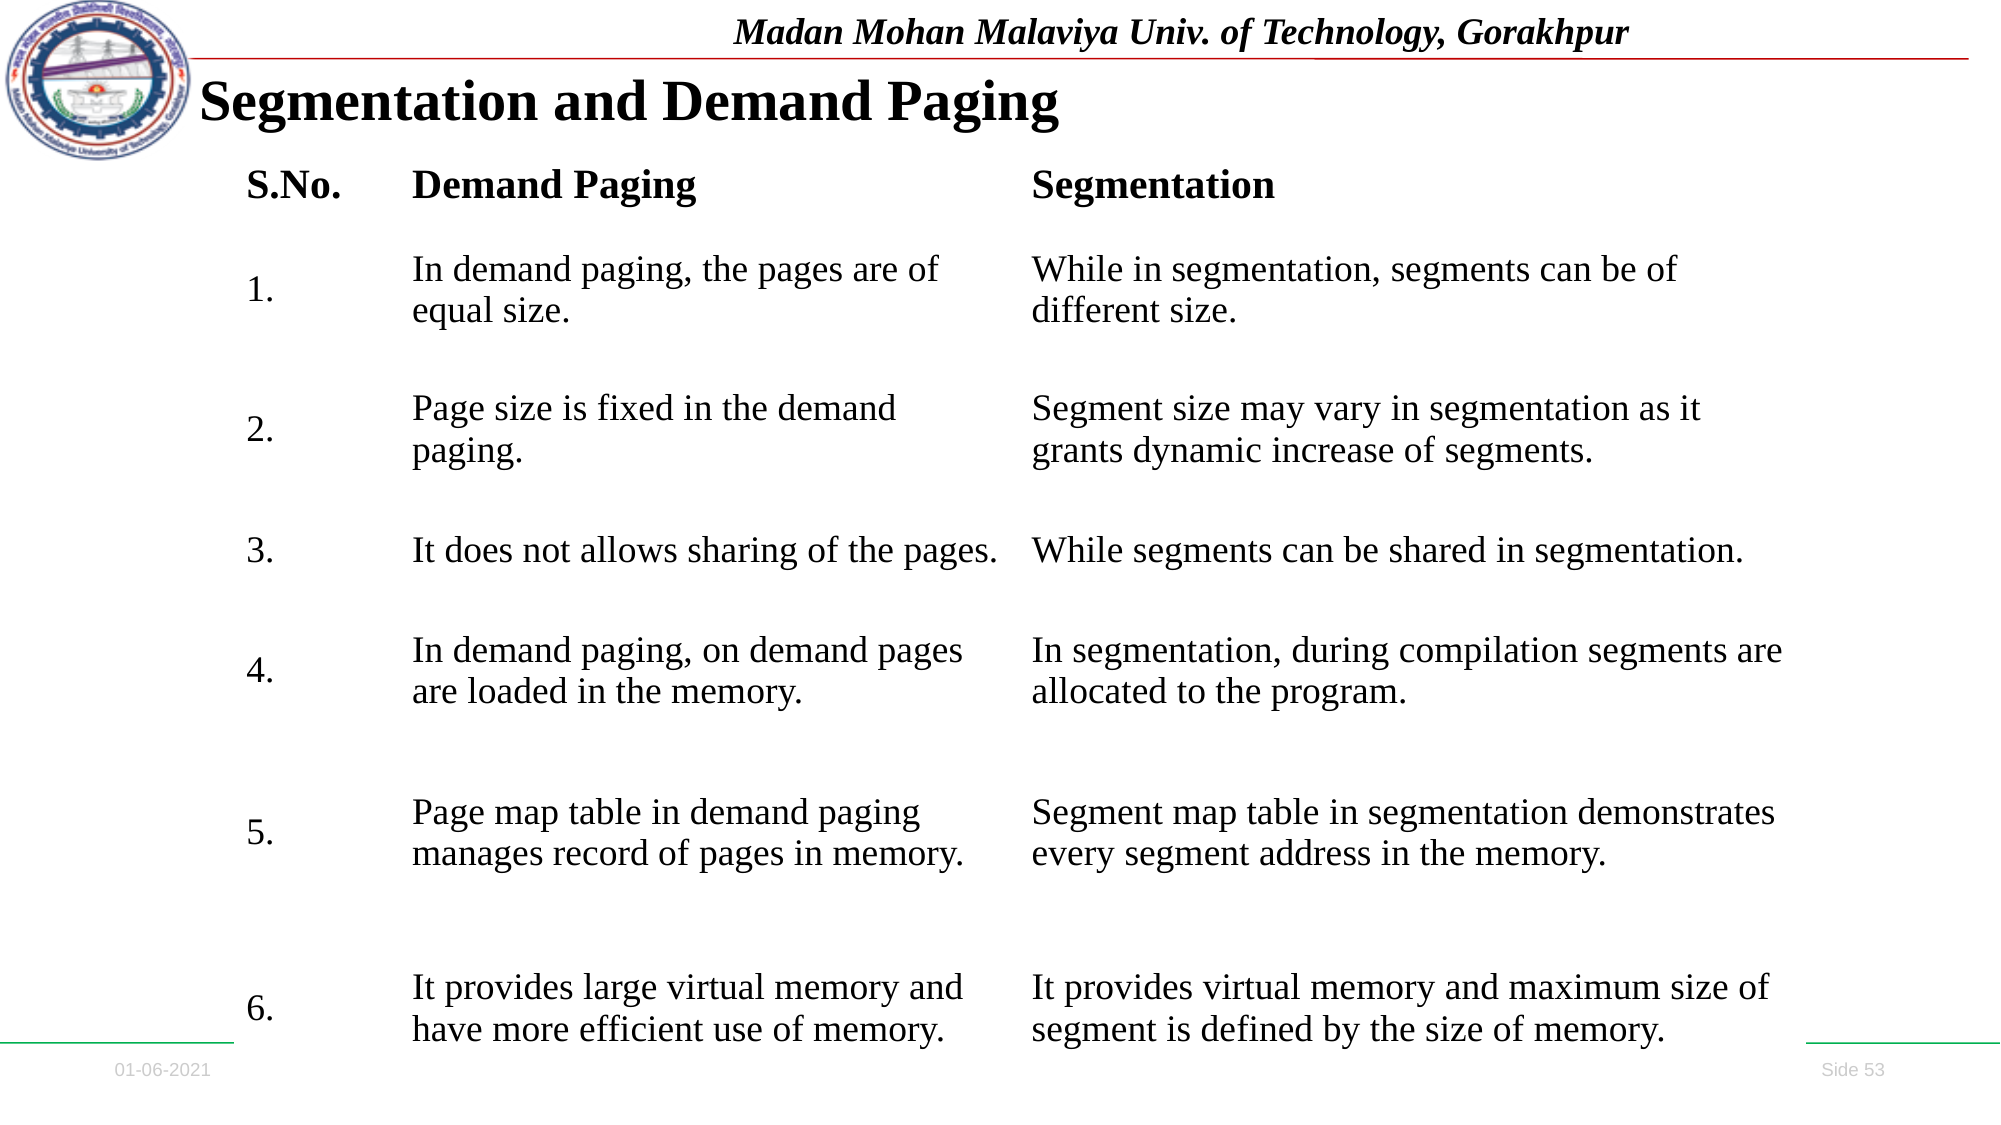

# Segmentation and Demand Paging
| S.No. | Demand Paging | Segmentation |
| --- | --- | --- |
| 1. | In demand paging, the pages are of equal size. | While in segmentation, segments can be of different size. |
| 2. | Page size is fixed in the demand paging. | Segment size may vary in segmentation as it grants dynamic increase of segments. |
| 3. | It does not allows sharing of the pages. | While segments can be shared in segmentation. |
| 4. | In demand paging, on demand pages are loaded in the memory. | In segmentation, during compilation segments are allocated to the program. |
| 5. | Page map table in demand paging manages record of pages in memory. | Segment map table in segmentation demonstrates every segment address in the memory. |
| 6. | It provides large virtual memory and have more efficient use of memory. | It provides virtual memory and maximum size of segment is defined by the size of memory. |